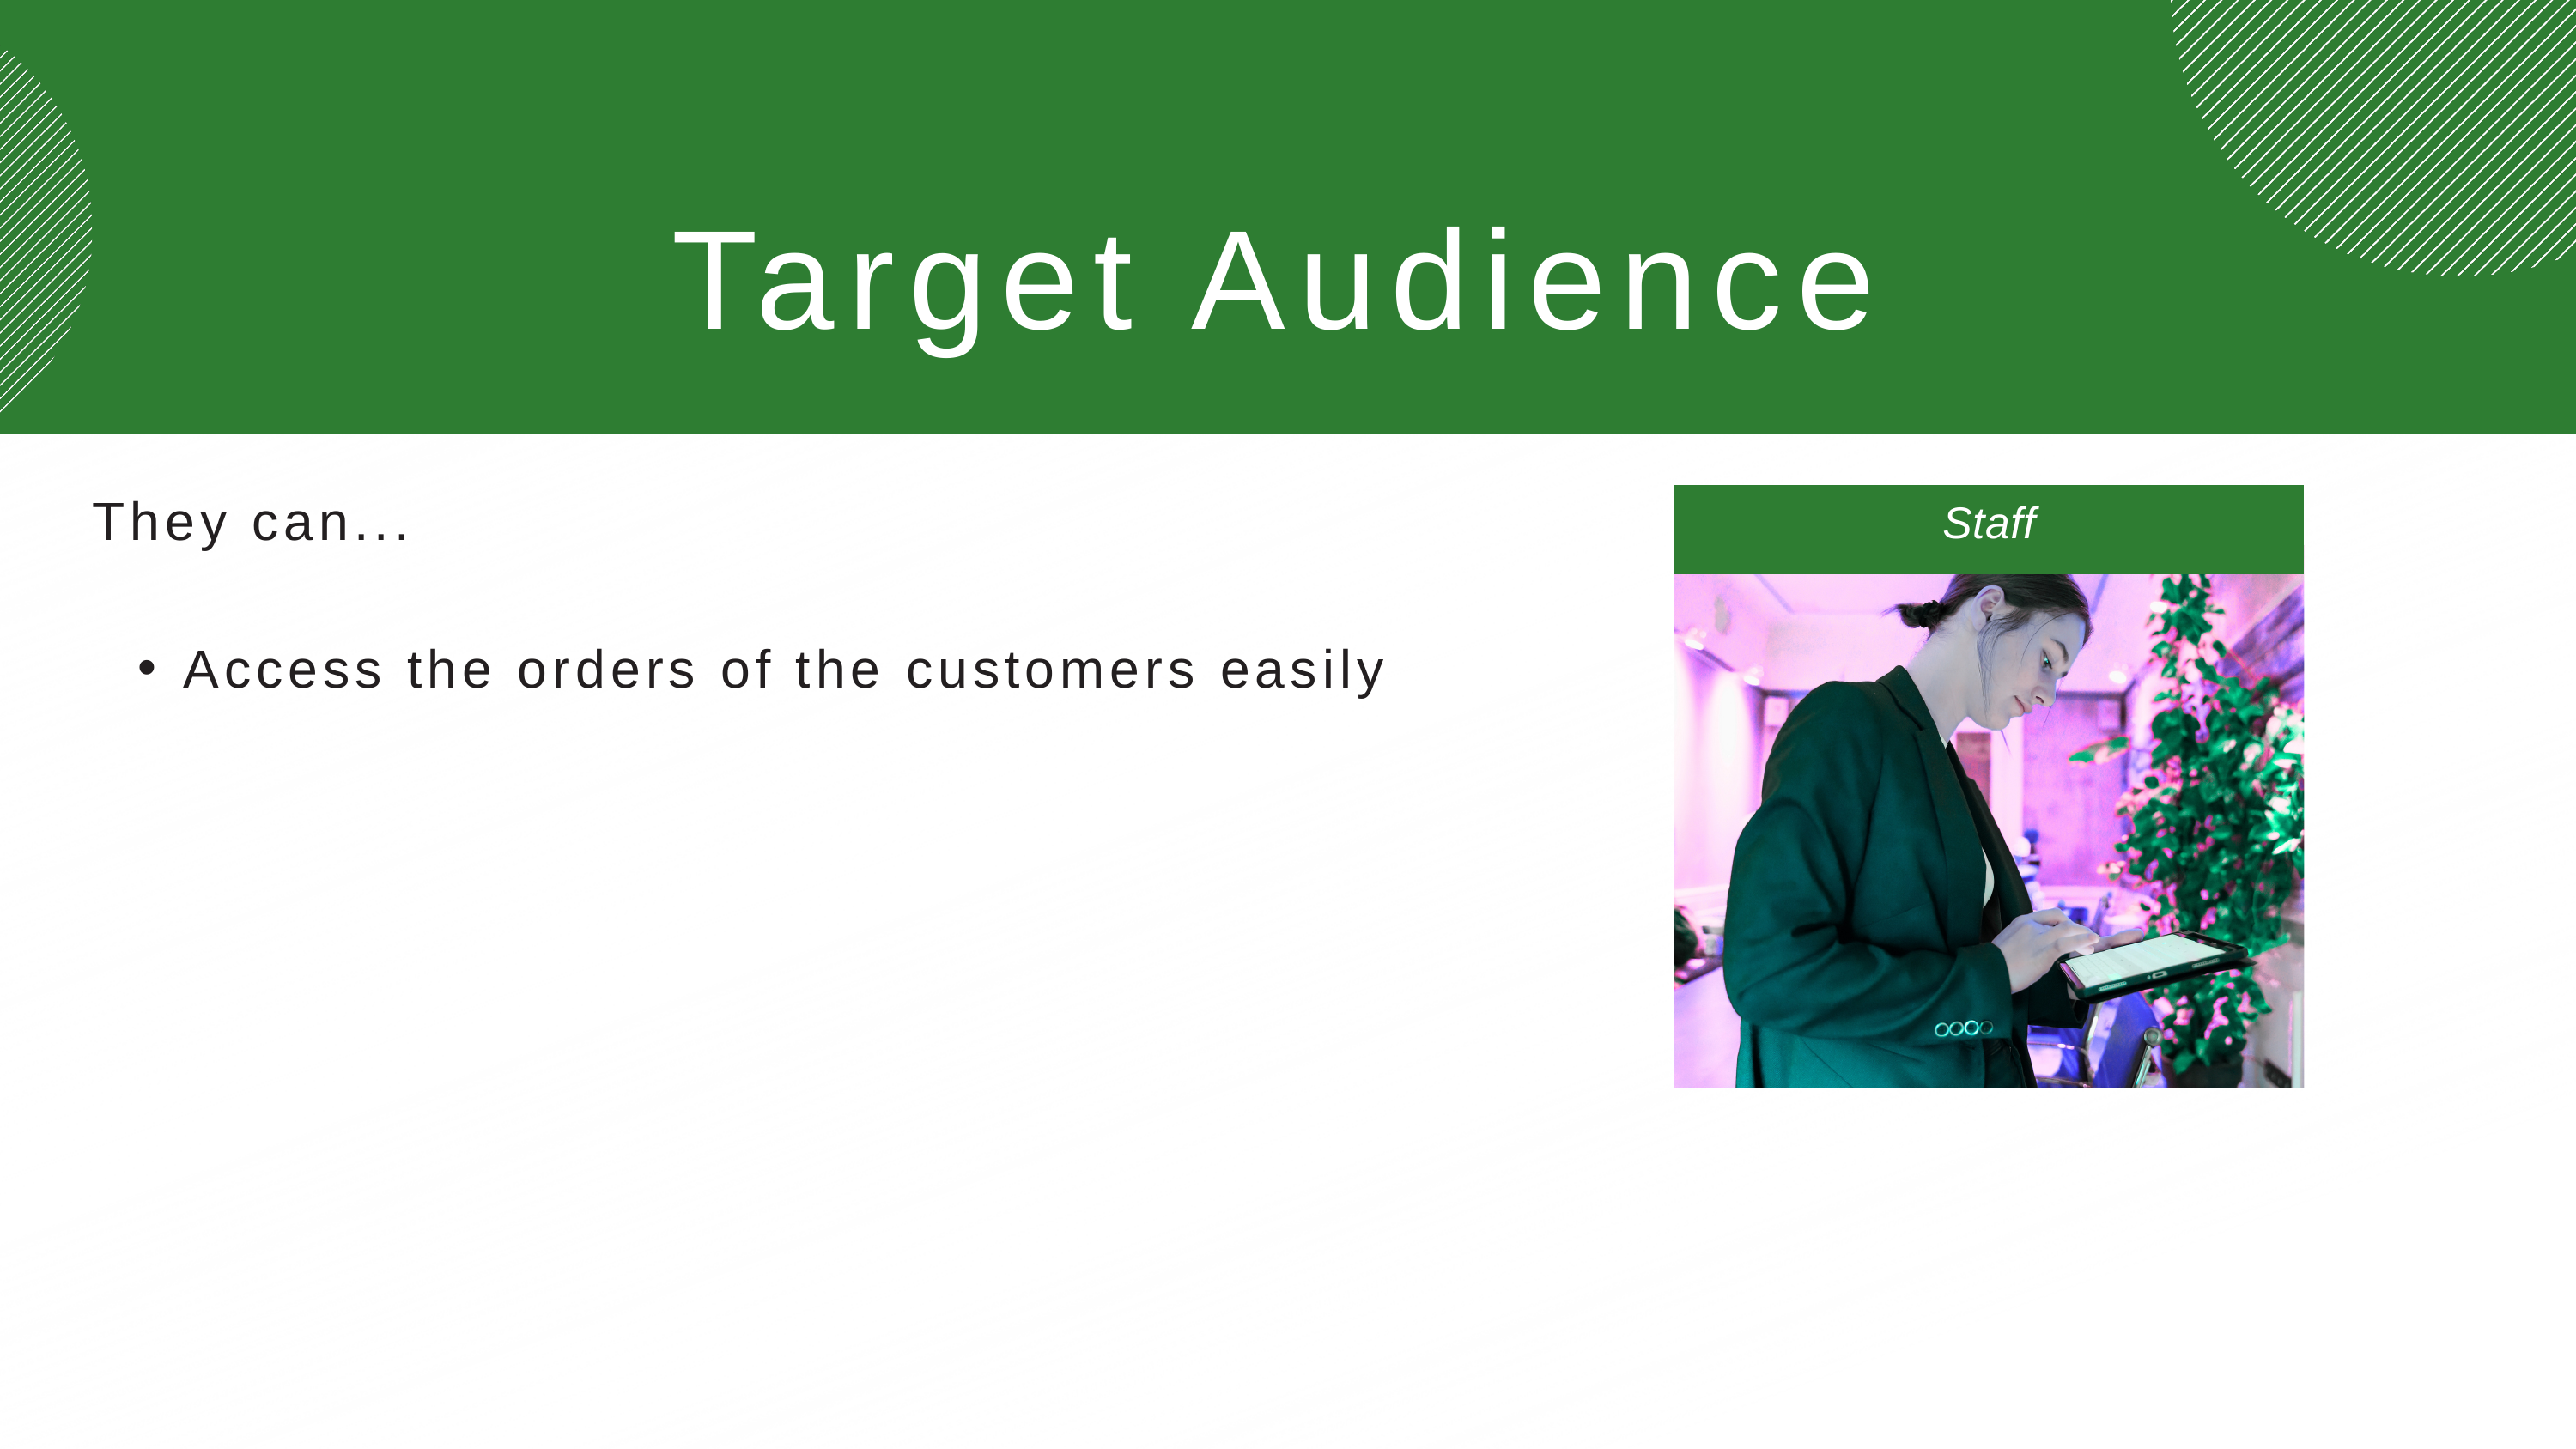

Target Audience
They can...

Access the orders of the customers easily

Staff